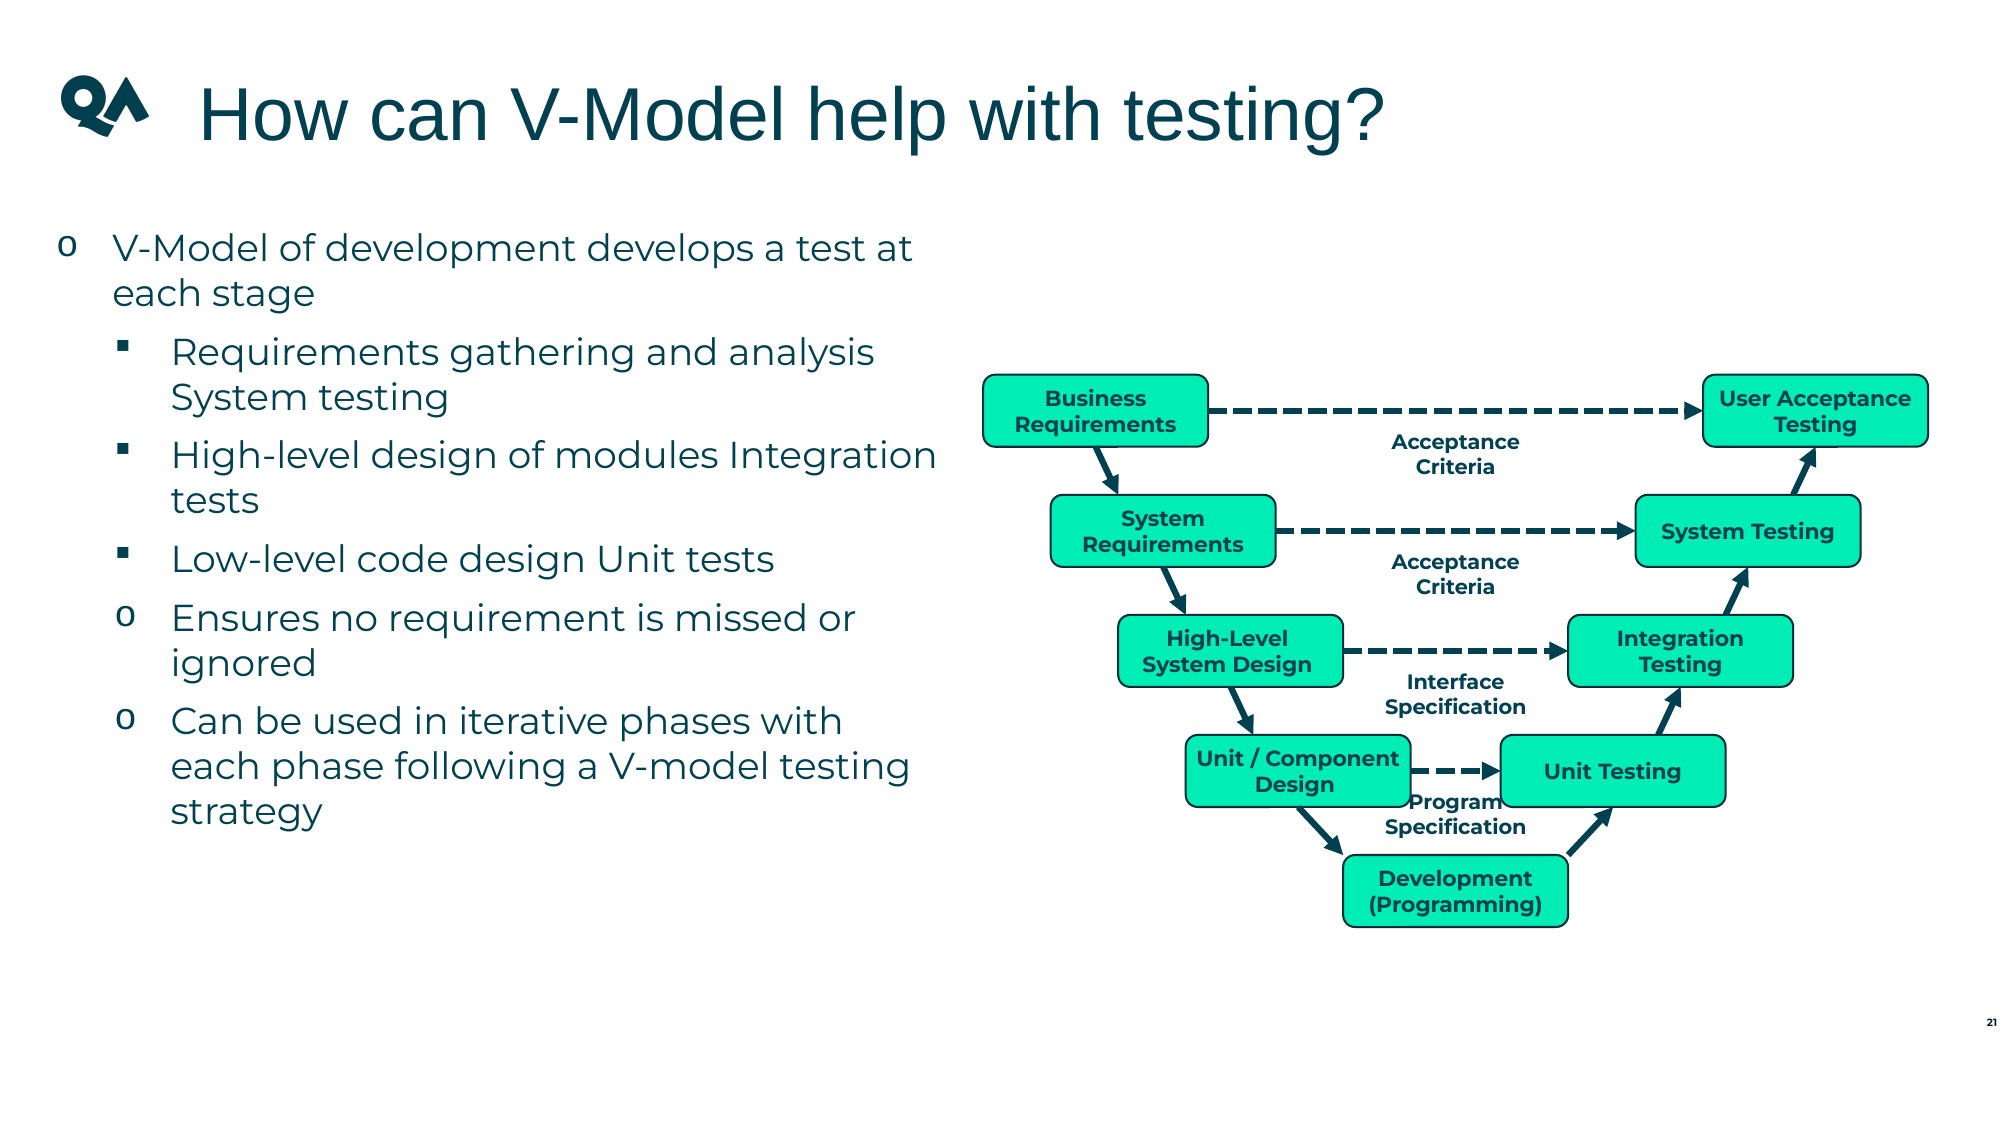

# How can V-Model help with testing?
V-Model of development develops a test at each stage
Requirements gathering and analysis System testing
High-level design of modules Integration tests
Low-level code design Unit tests
Ensures no requirement is missed or ignored
Can be used in iterative phases with
each phase following a V-model testing strategy

Business Requirements
User Acceptance Testing
Acceptance Criteria
System Requirements
System Testing
Acceptance Criteria
High-Level
System Design
Integration Testing
Interface Specification
Unit / Component
Design
Unit Testing
Program
Specification
Development (Programming)
21